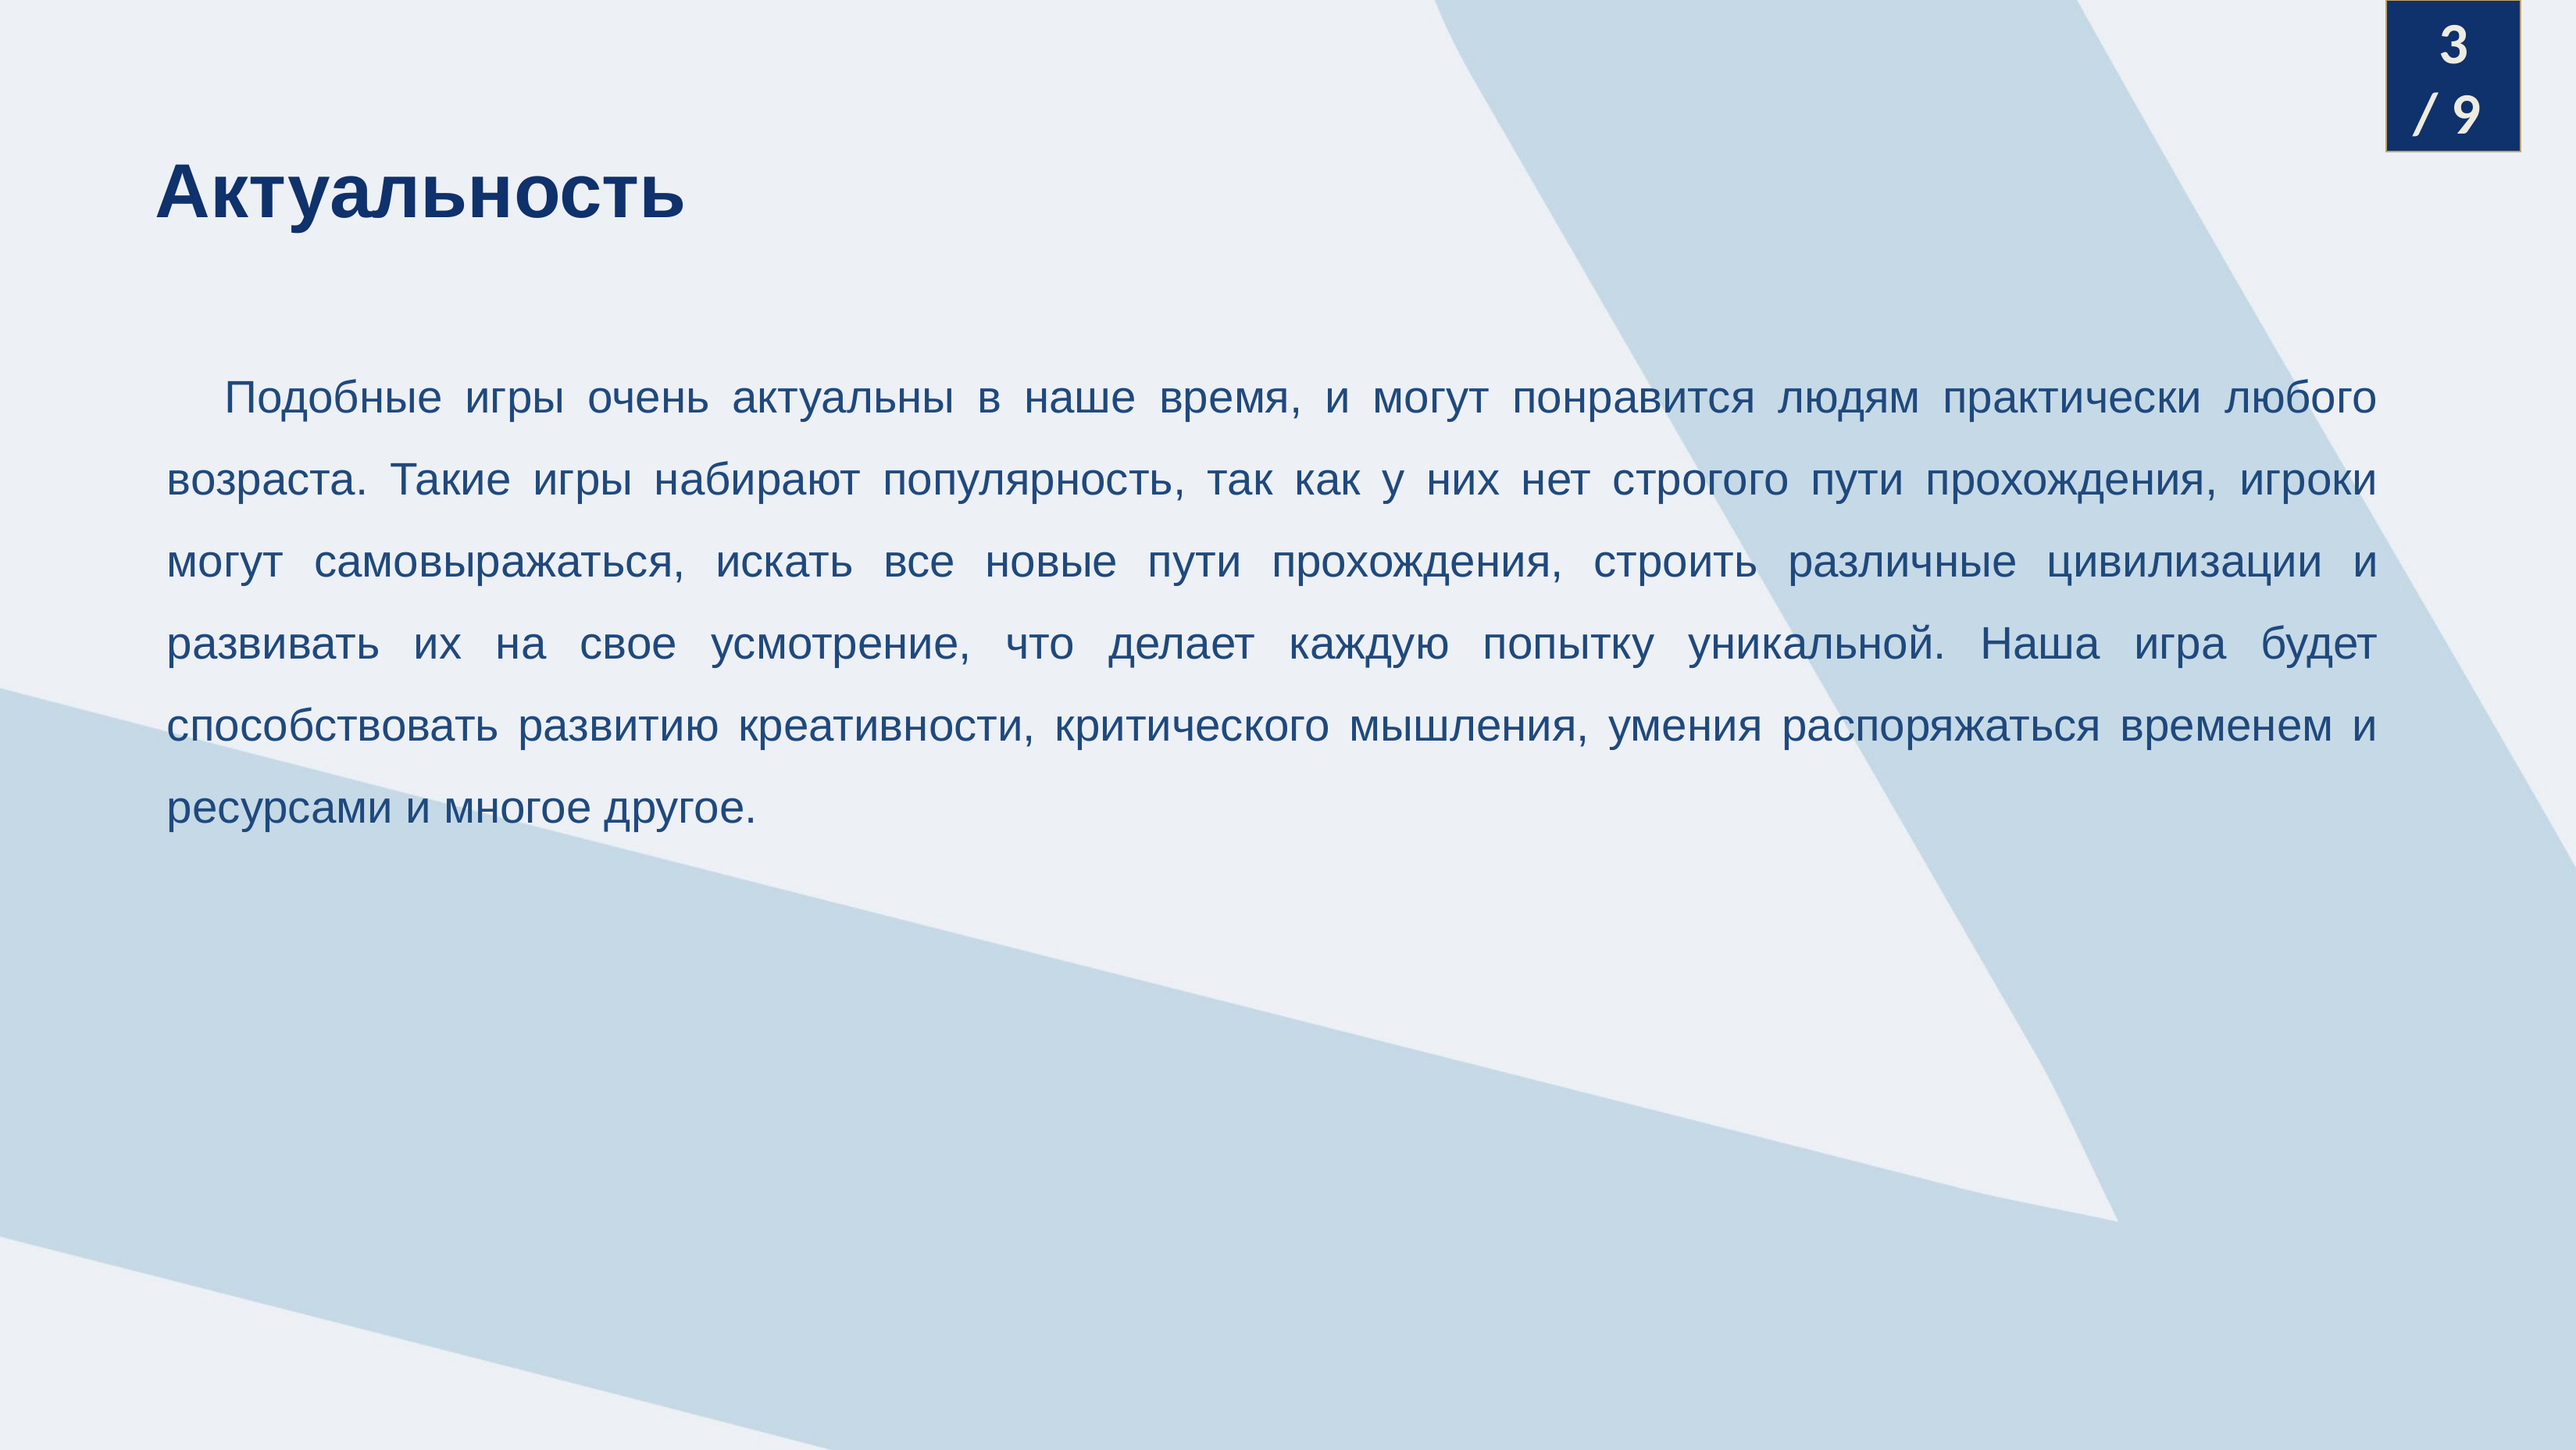

3
/ 9
Актуальность
Подобные игры очень актуальны в наше время, и могут понравится людям практически любого возраста. Такие игры набирают популярность, так как у них нет строгого пути прохождения, игроки могут самовыражаться, искать все новые пути прохождения, строить различные цивилизации и развивать их на свое усмотрение, что делает каждую попытку уникальной. Наша игра будет способствовать развитию креативности, критического мышления, умения распоряжаться временем и ресурсами и многое другое.